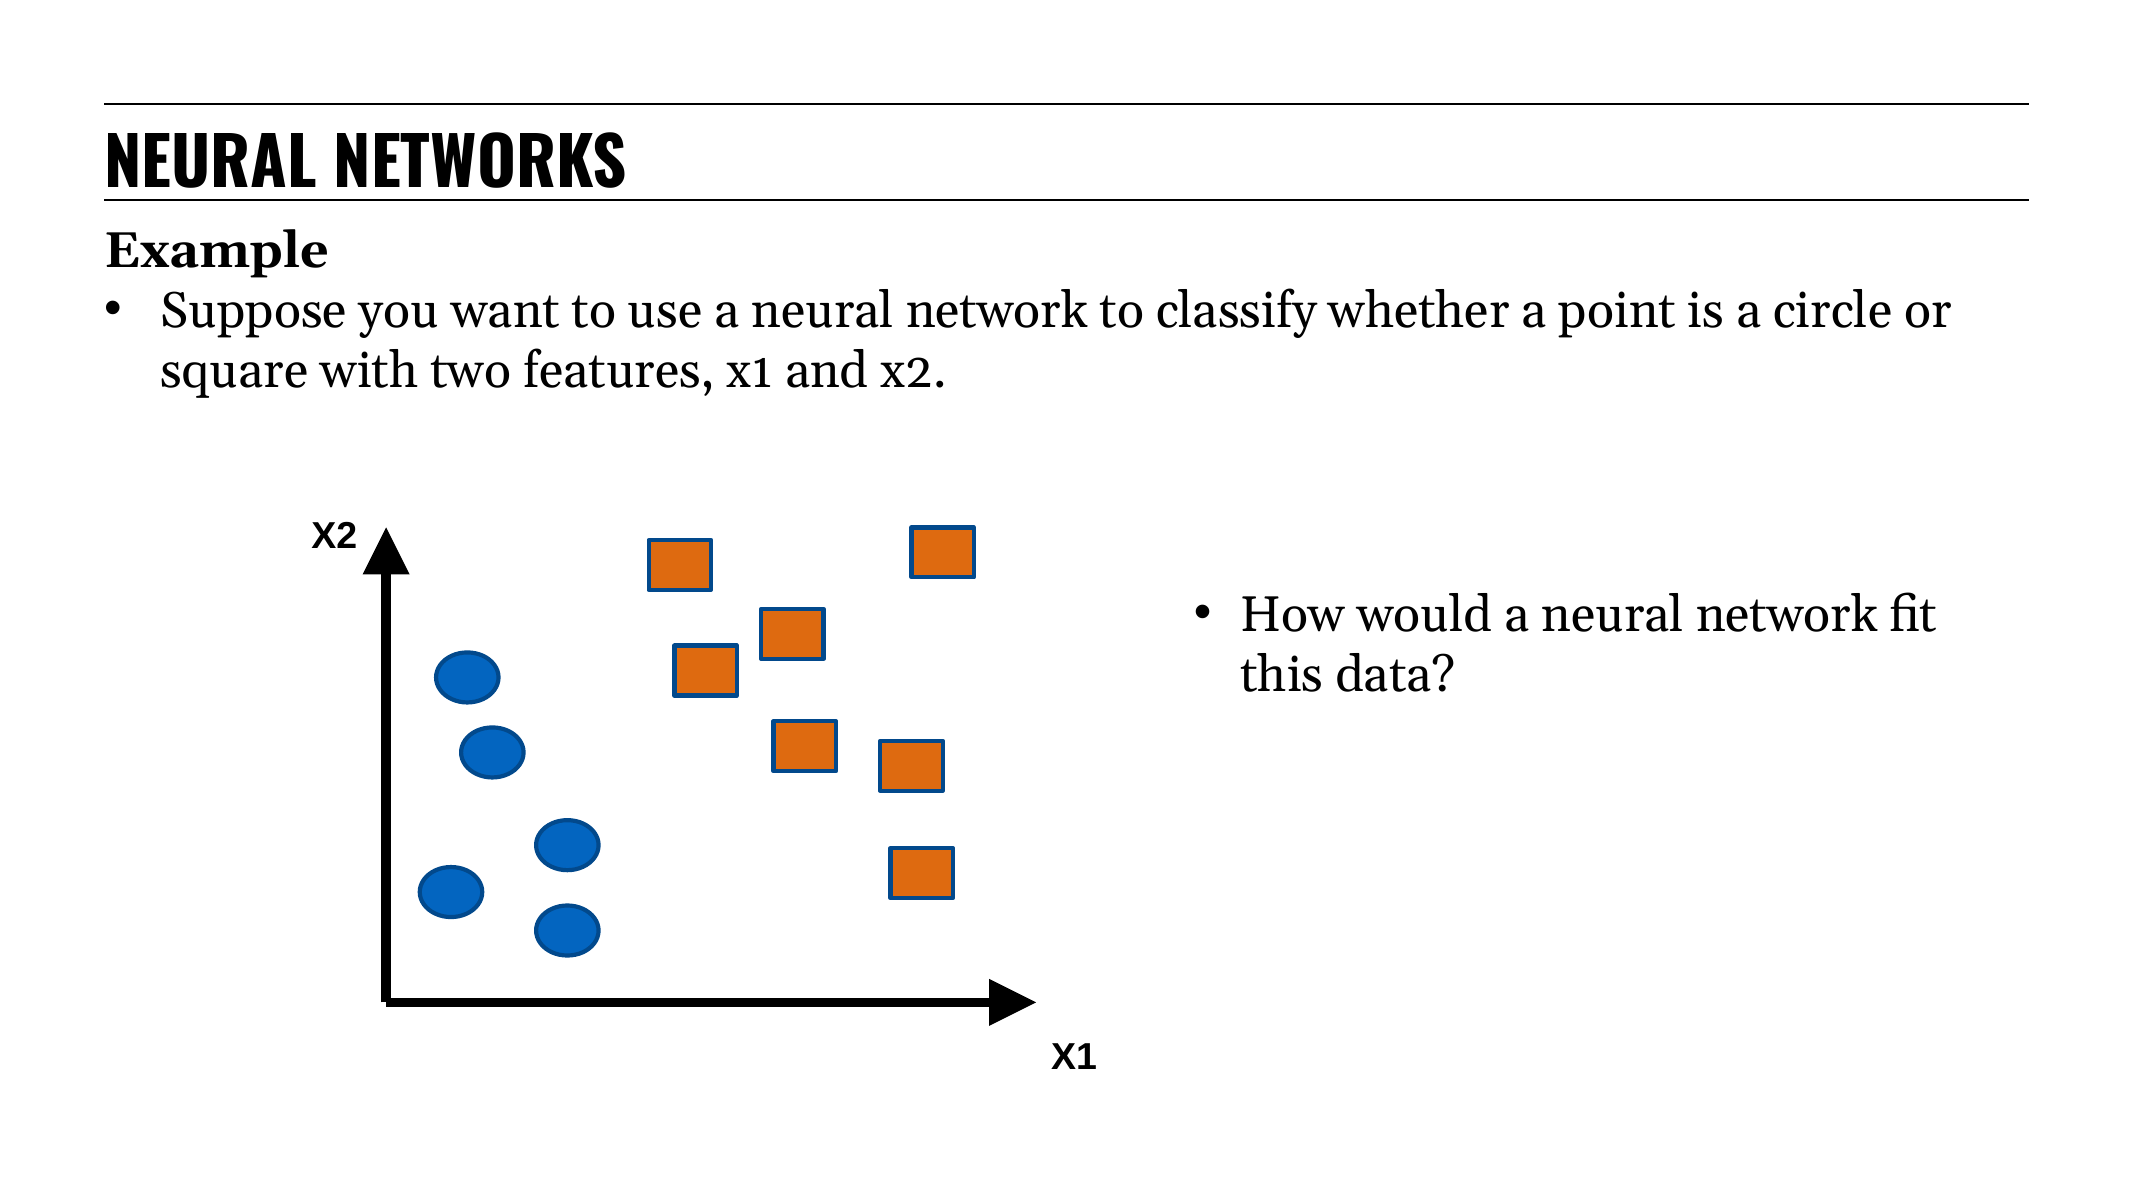

NEURAL NETWORKS
Example
Suppose you want to use a neural network to classify whether a point is a circle or square with two features, x1 and x2.
X2

How would a neural network fit this data?

X1